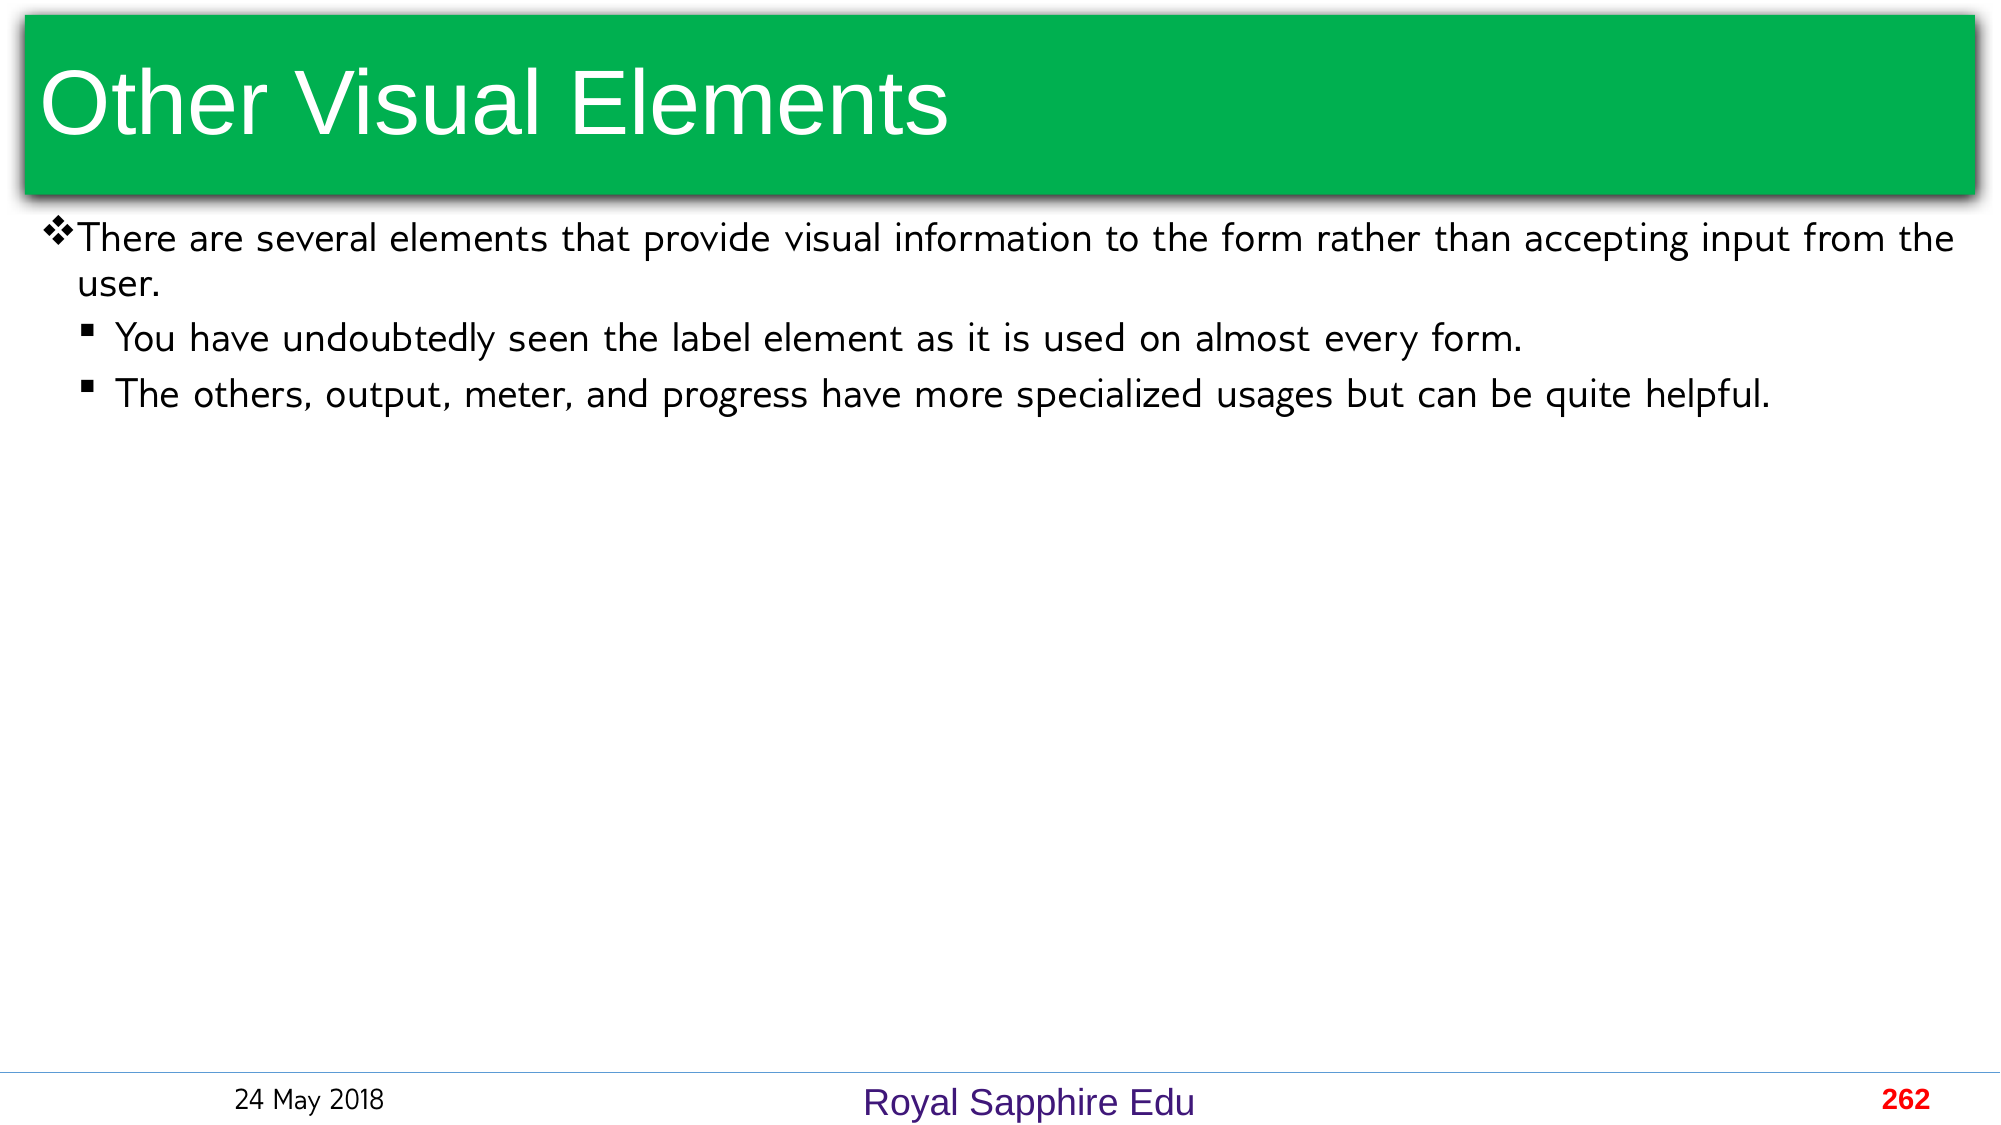

# Other Visual Elements
There are several elements that provide visual information to the form rather than accepting input from the user.
You have undoubtedly seen the label element as it is used on almost every form.
The others, output, meter, and progress have more specialized usages but can be quite helpful.
24 May 2018
262